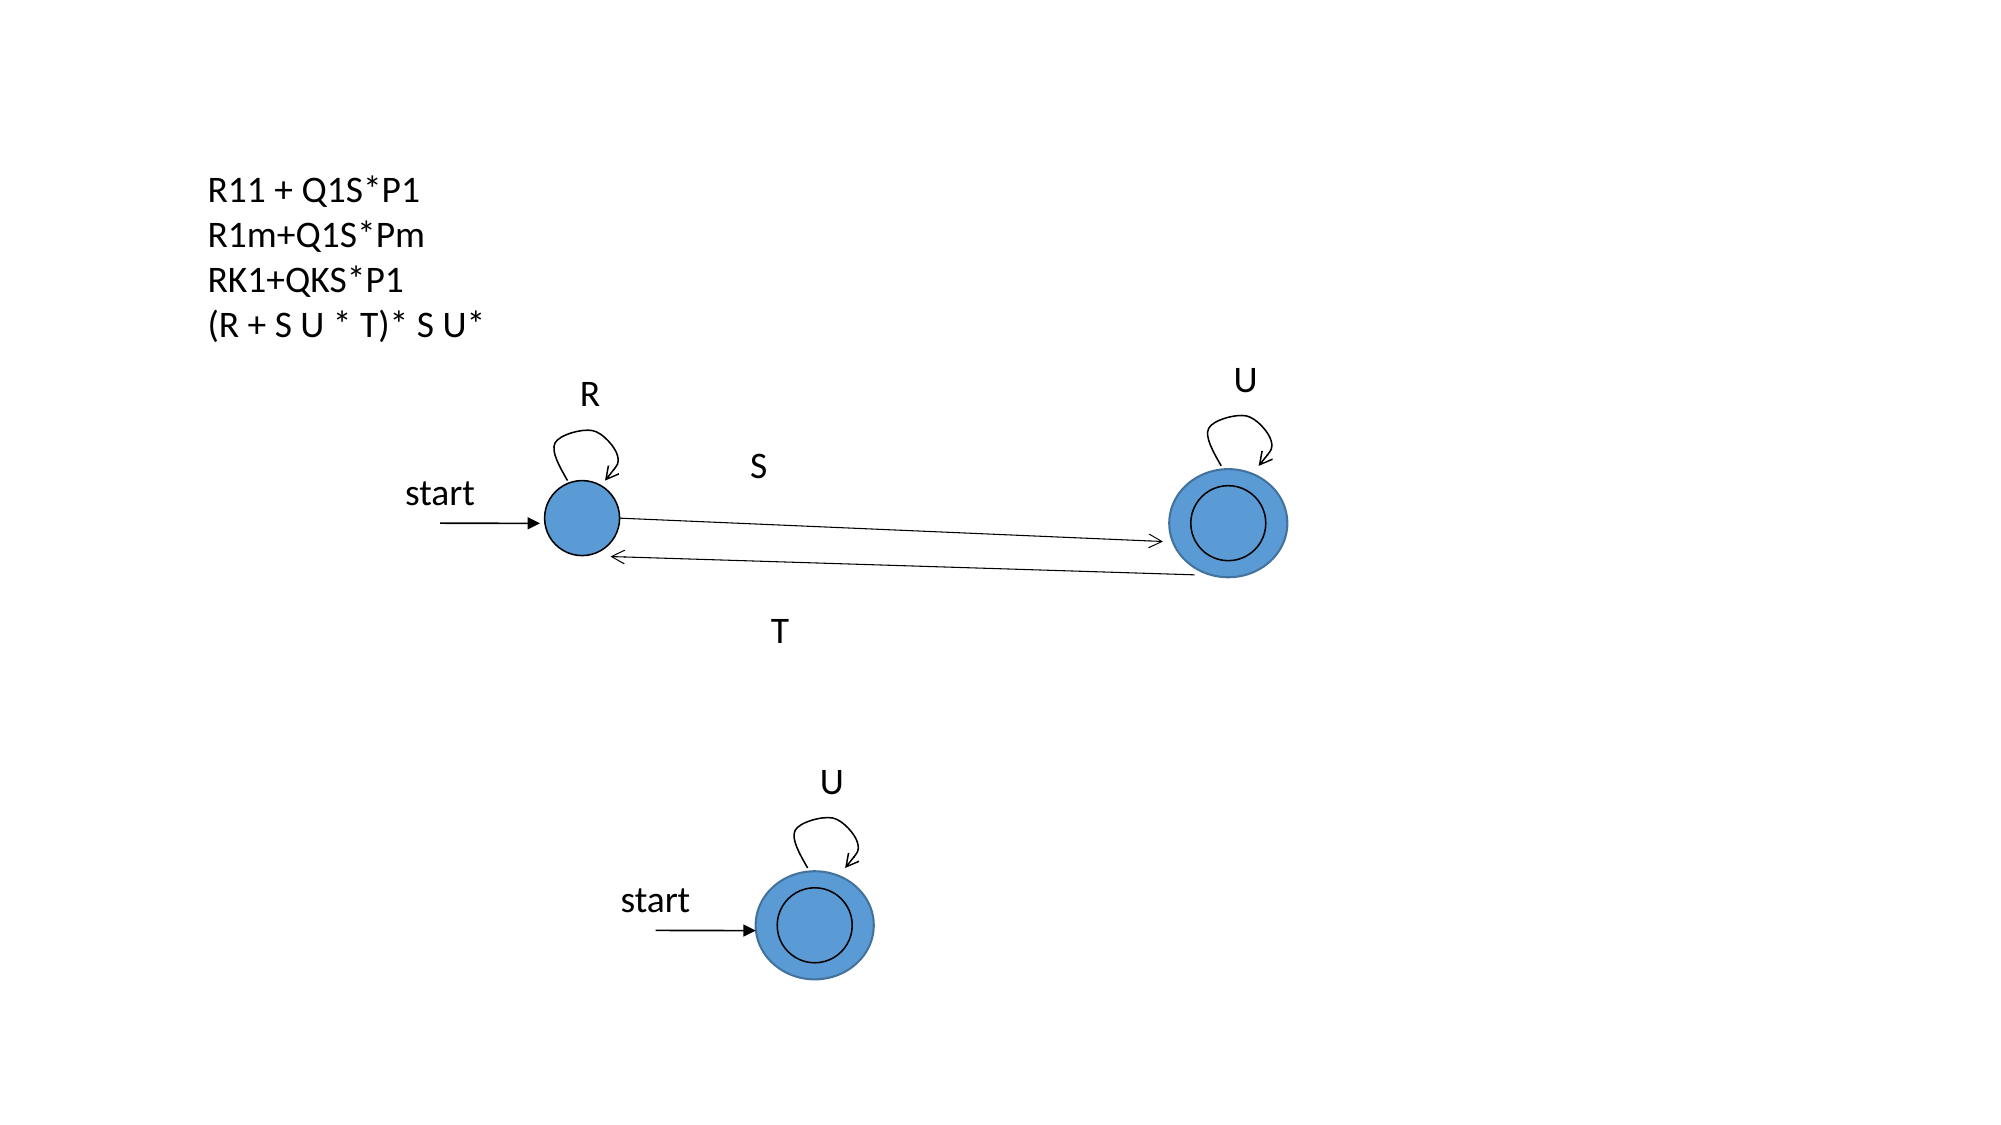

R11 + Q1S*P1
R1m+Q1S*Pm
RK1+QKS*P1
(R + S U * T)* S U*

U

R

S
start

T
U

start